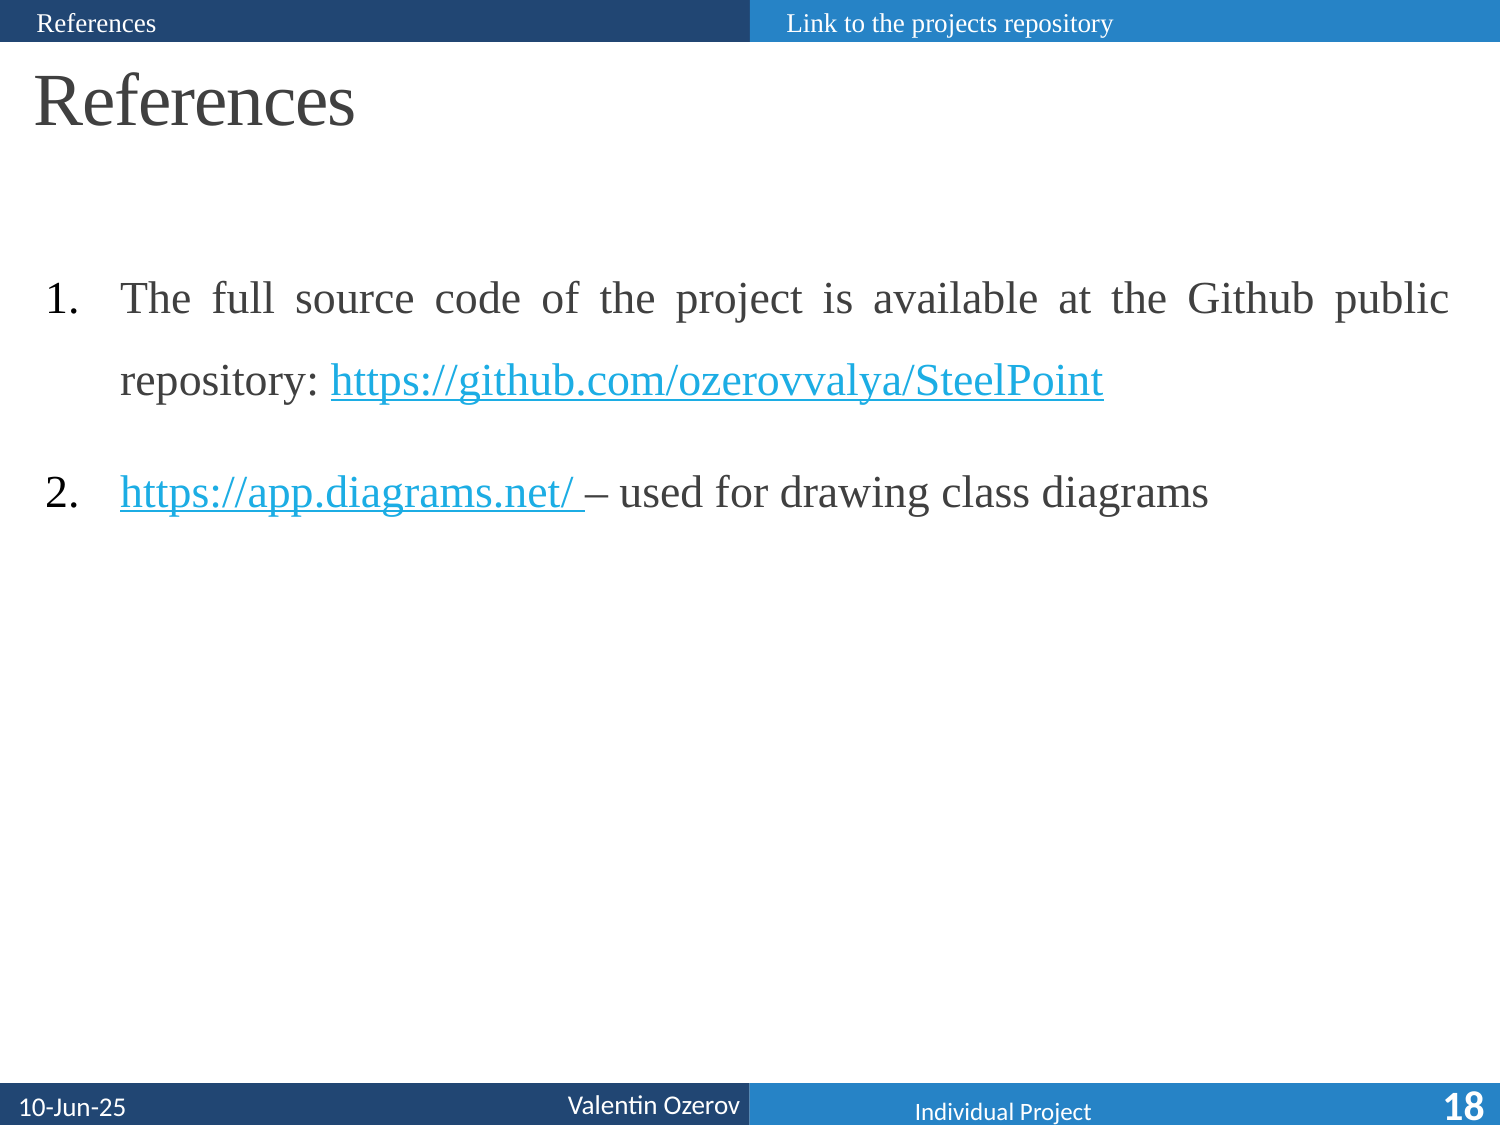

References
Link to the projects repository
# References
The full source code of the project is available at the Github public repository: https://github.com/ozerovvalya/SteelPoint
https://app.diagrams.net/ – used for drawing class diagrams
18
Valentin Ozerov
10-Jun-25
	Individual Project